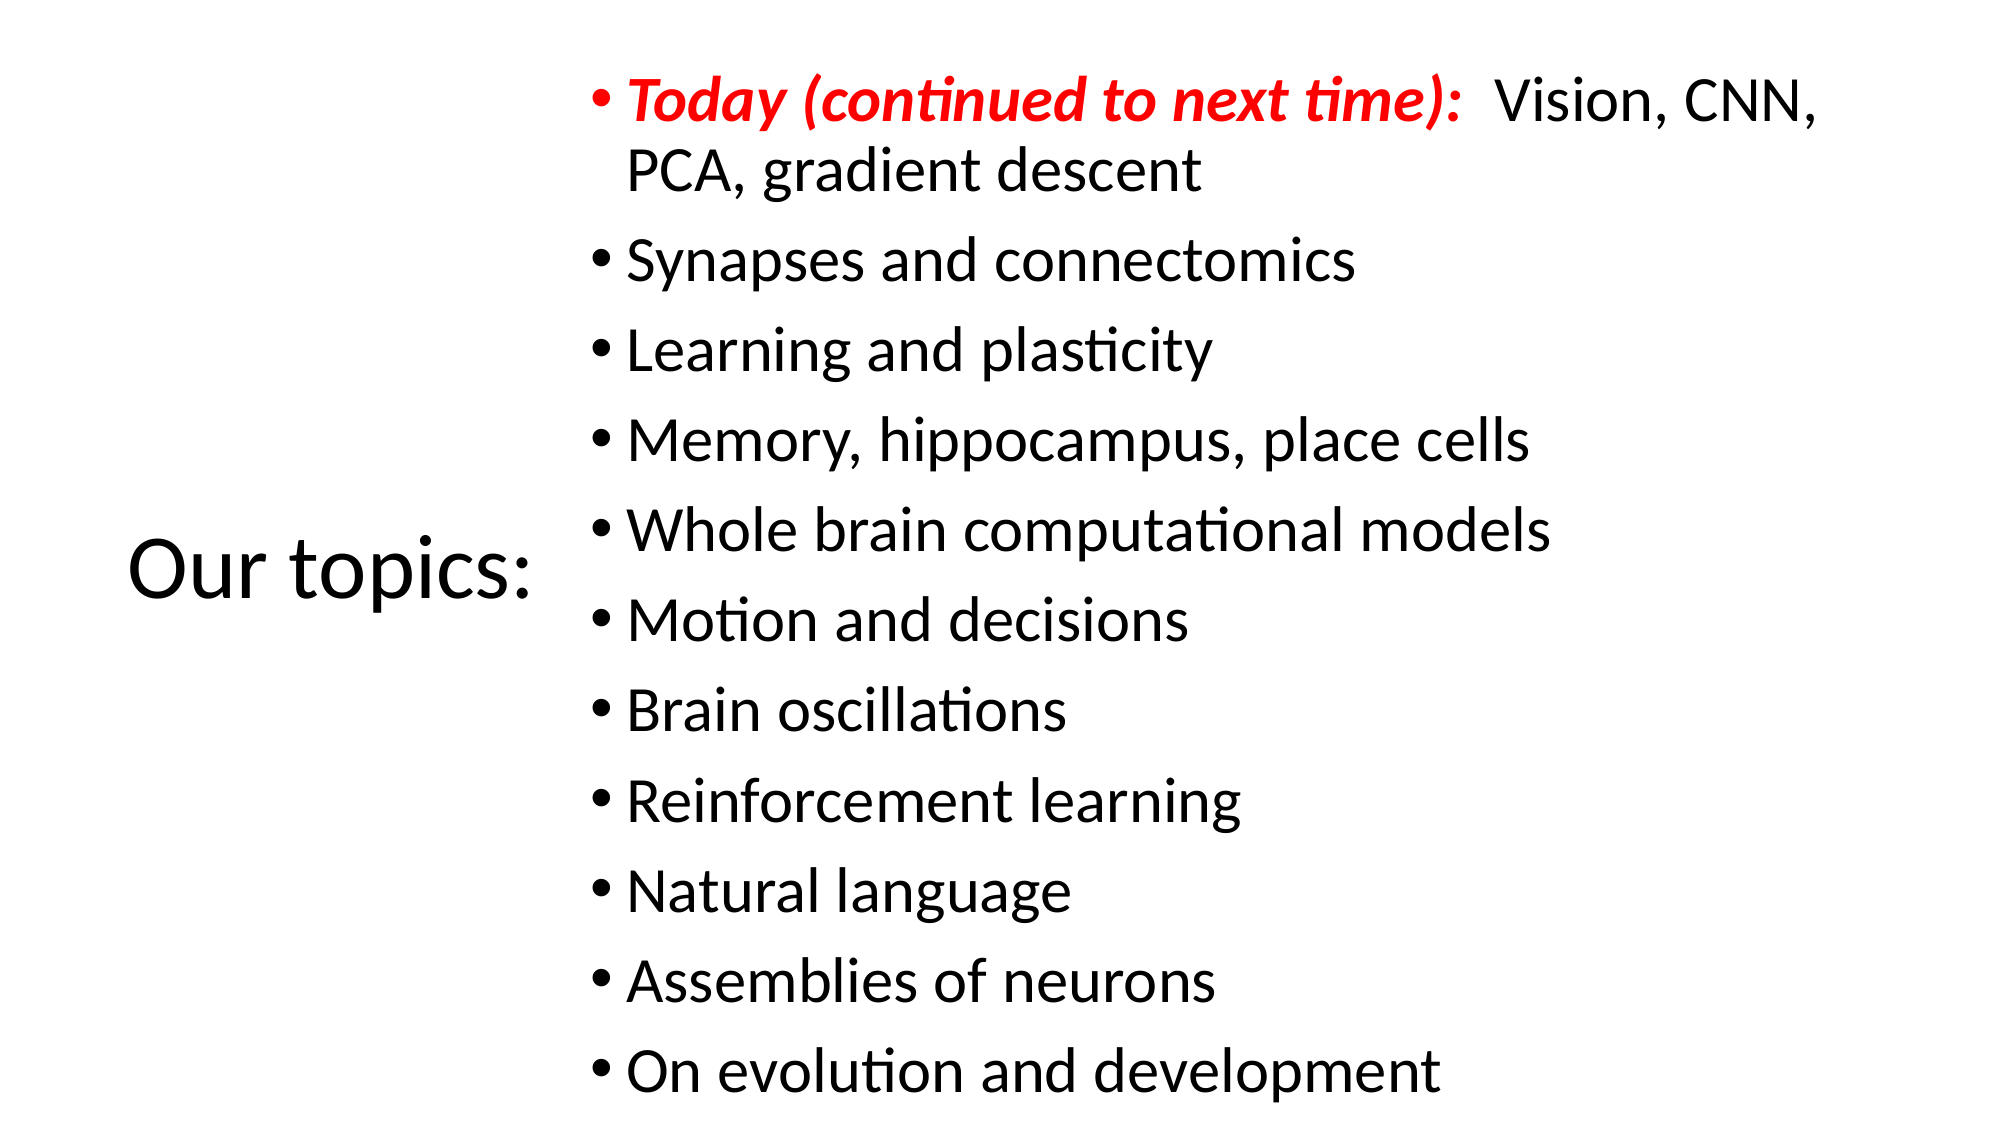

Today (continued to next time):  Vision, CNN, PCA, gradient descent
Synapses and connectomics
Learning and plasticity
Memory, hippocampus, place cells
Whole brain computational models
Motion and decisions
Brain oscillations
Reinforcement learning
Natural language
Assemblies of neurons
On evolution and development

# Our topics: